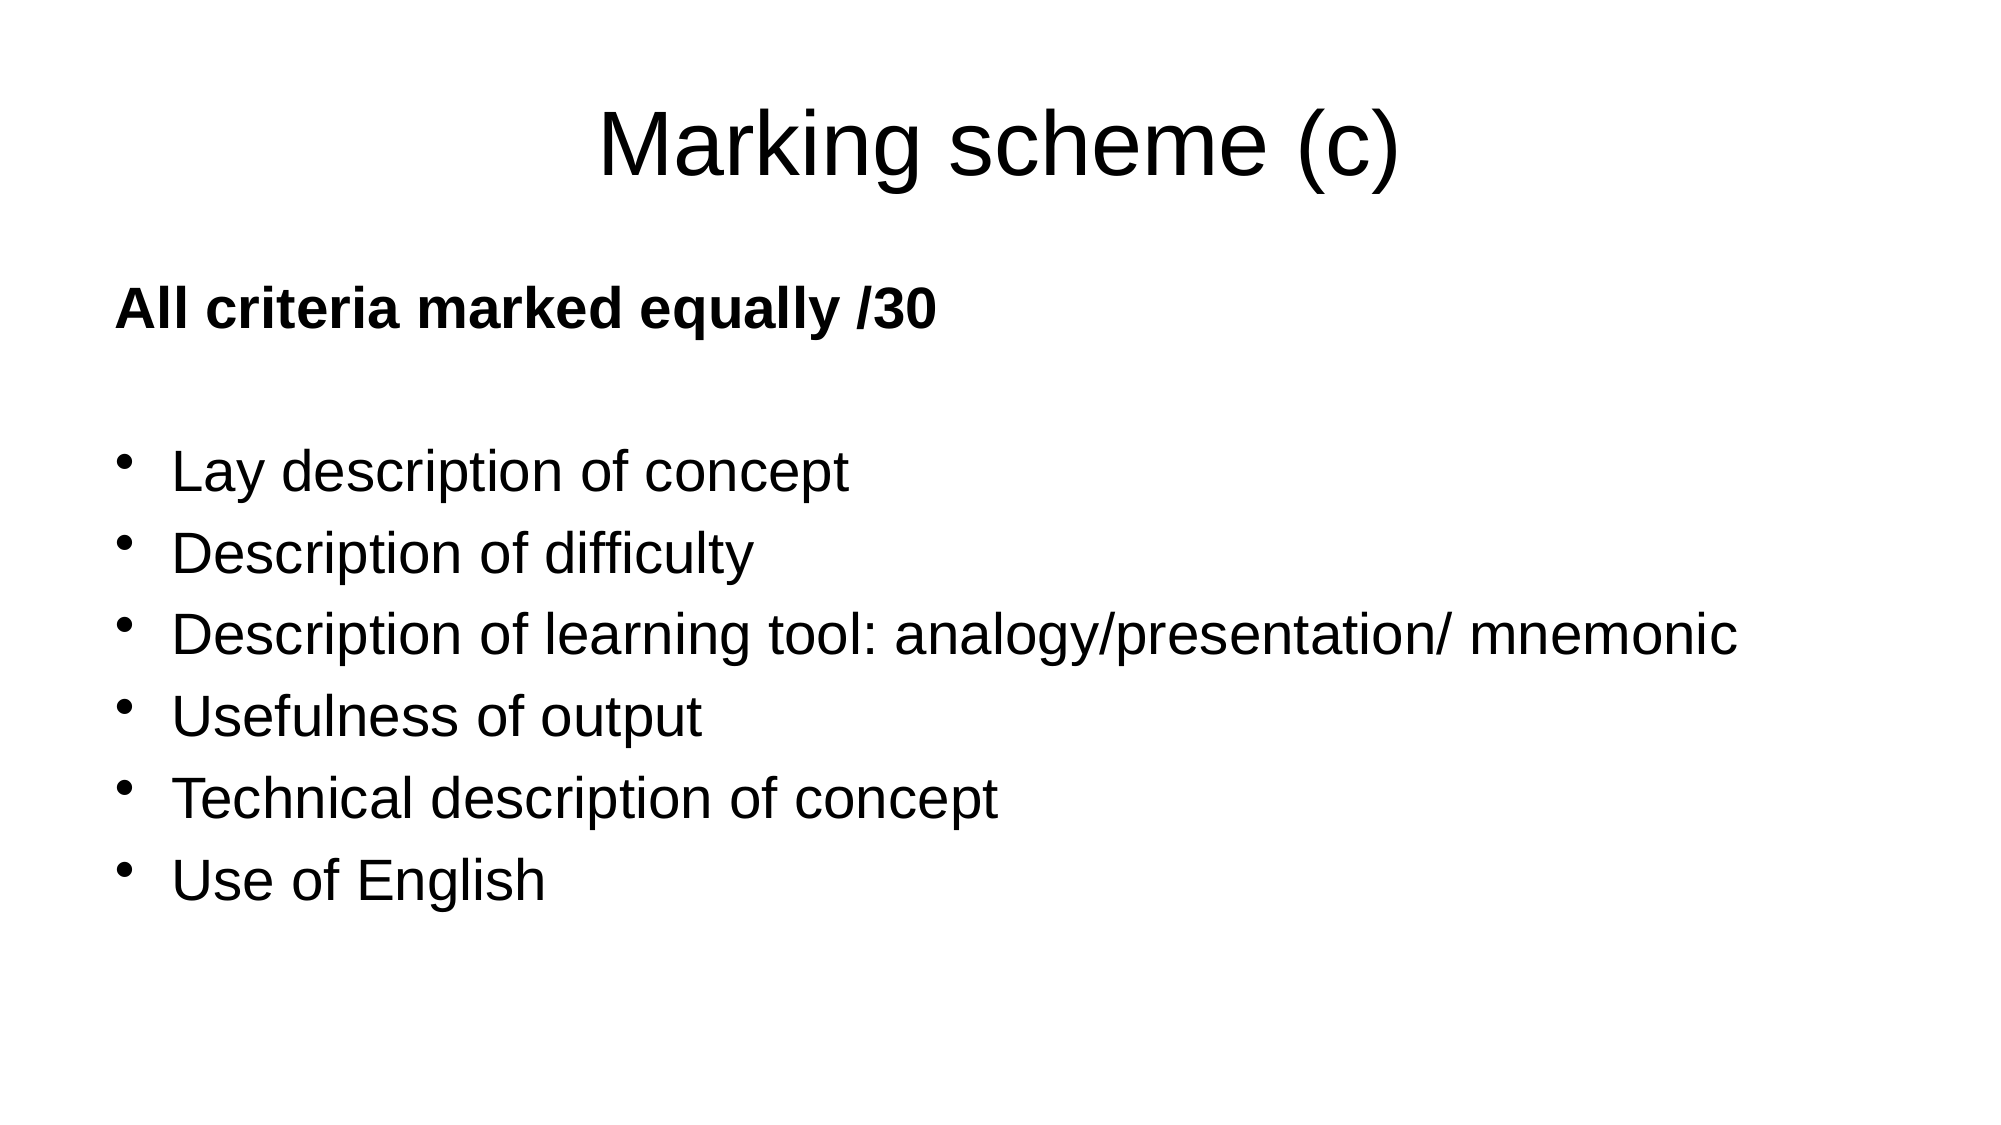

# Marking scheme (c)
All criteria marked equally /30

Lay description of concept
Description of difficulty
Description of learning tool: analogy/presentation/ mnemonic
Usefulness of output
Technical description of concept
Use of English